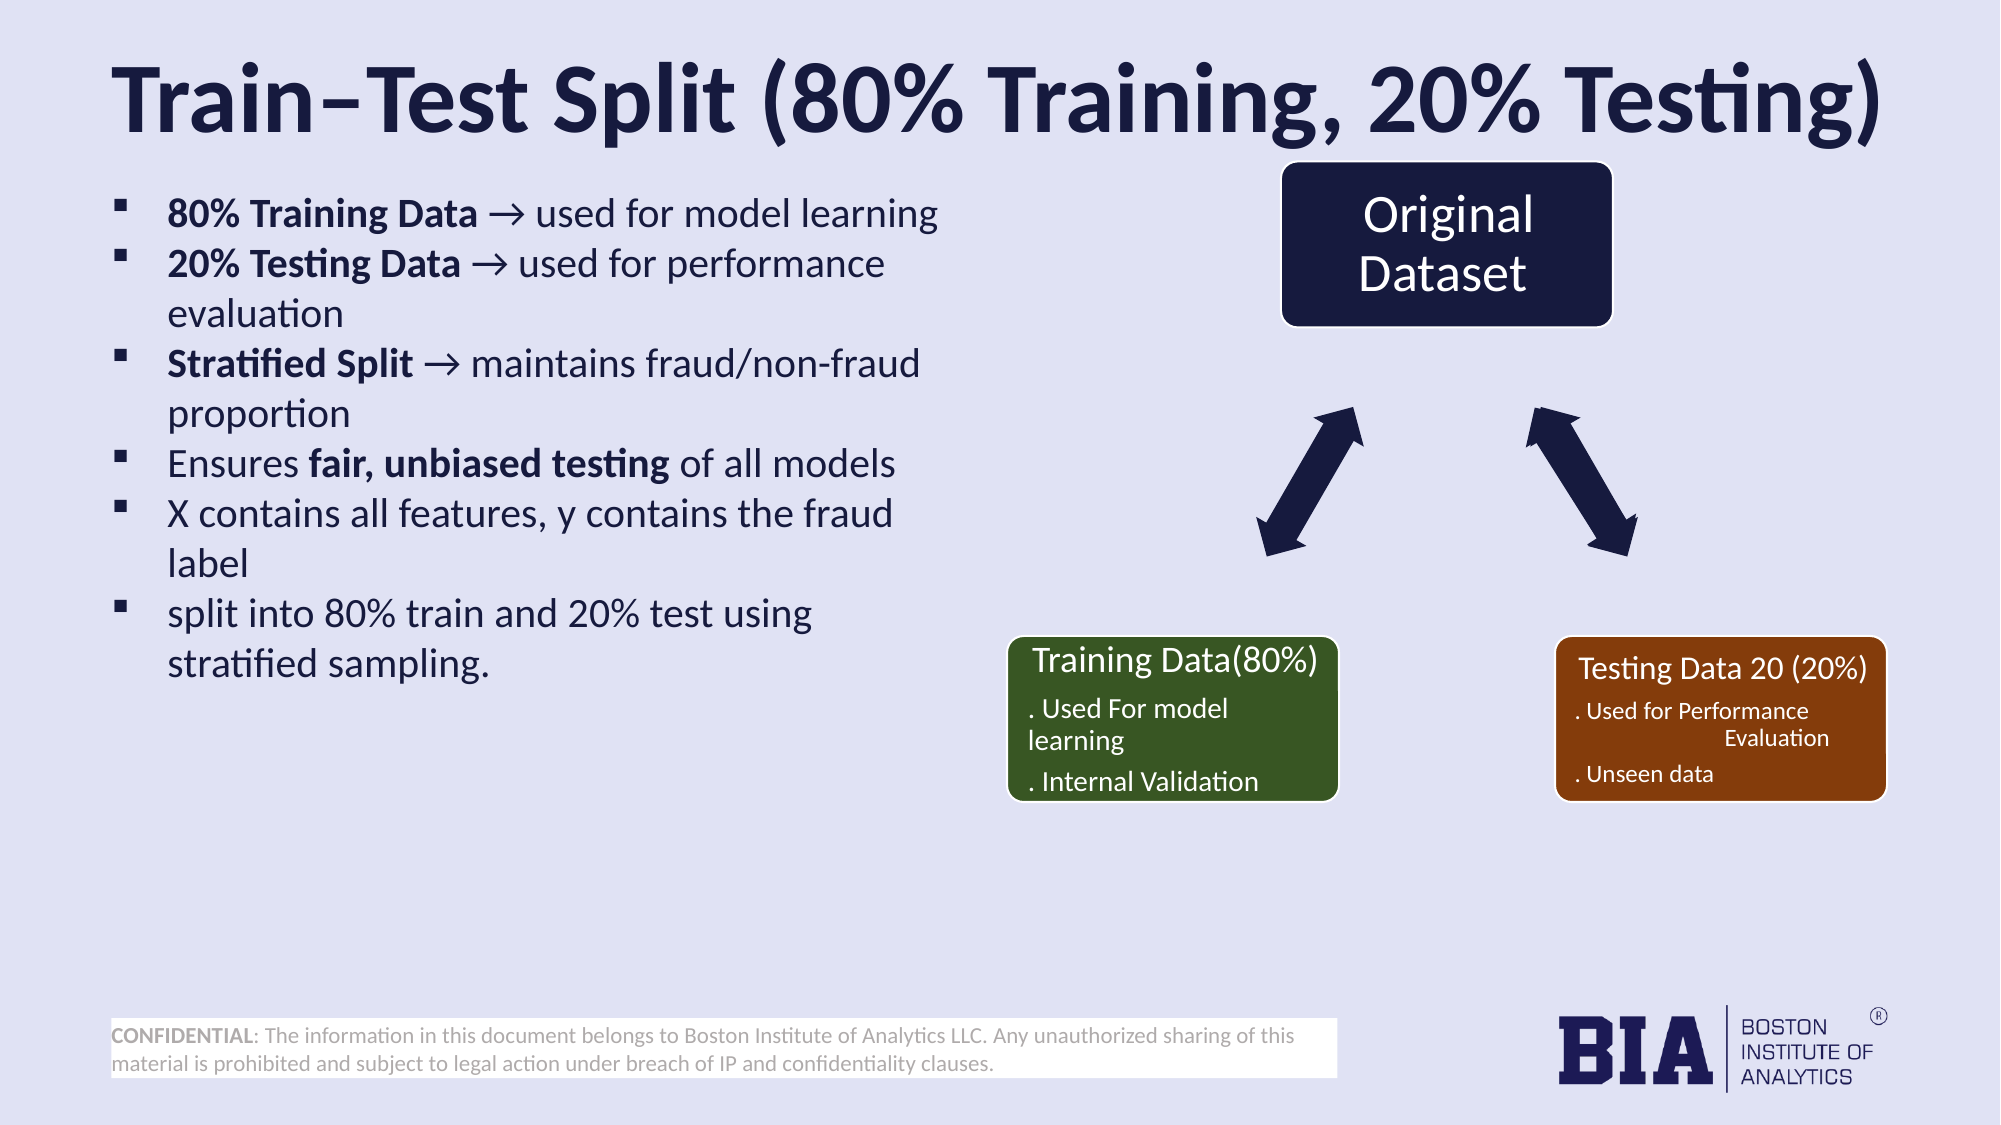

Train–Test Split (80% Training, 20% Testing)
Original Dataset

Testing Data 20 (20%)
. Used for Performance 	Evaluation
. Unseen data

Training Data(80%)
. Used For model learning
. Internal Validation

80% Training Data → used for model learning
20% Testing Data → used for performance evaluation
Stratified Split → maintains fraud/non-fraud proportion
Ensures fair, unbiased testing of all models
X contains all features, y contains the fraud label
split into 80% train and 20% test using stratified sampling.